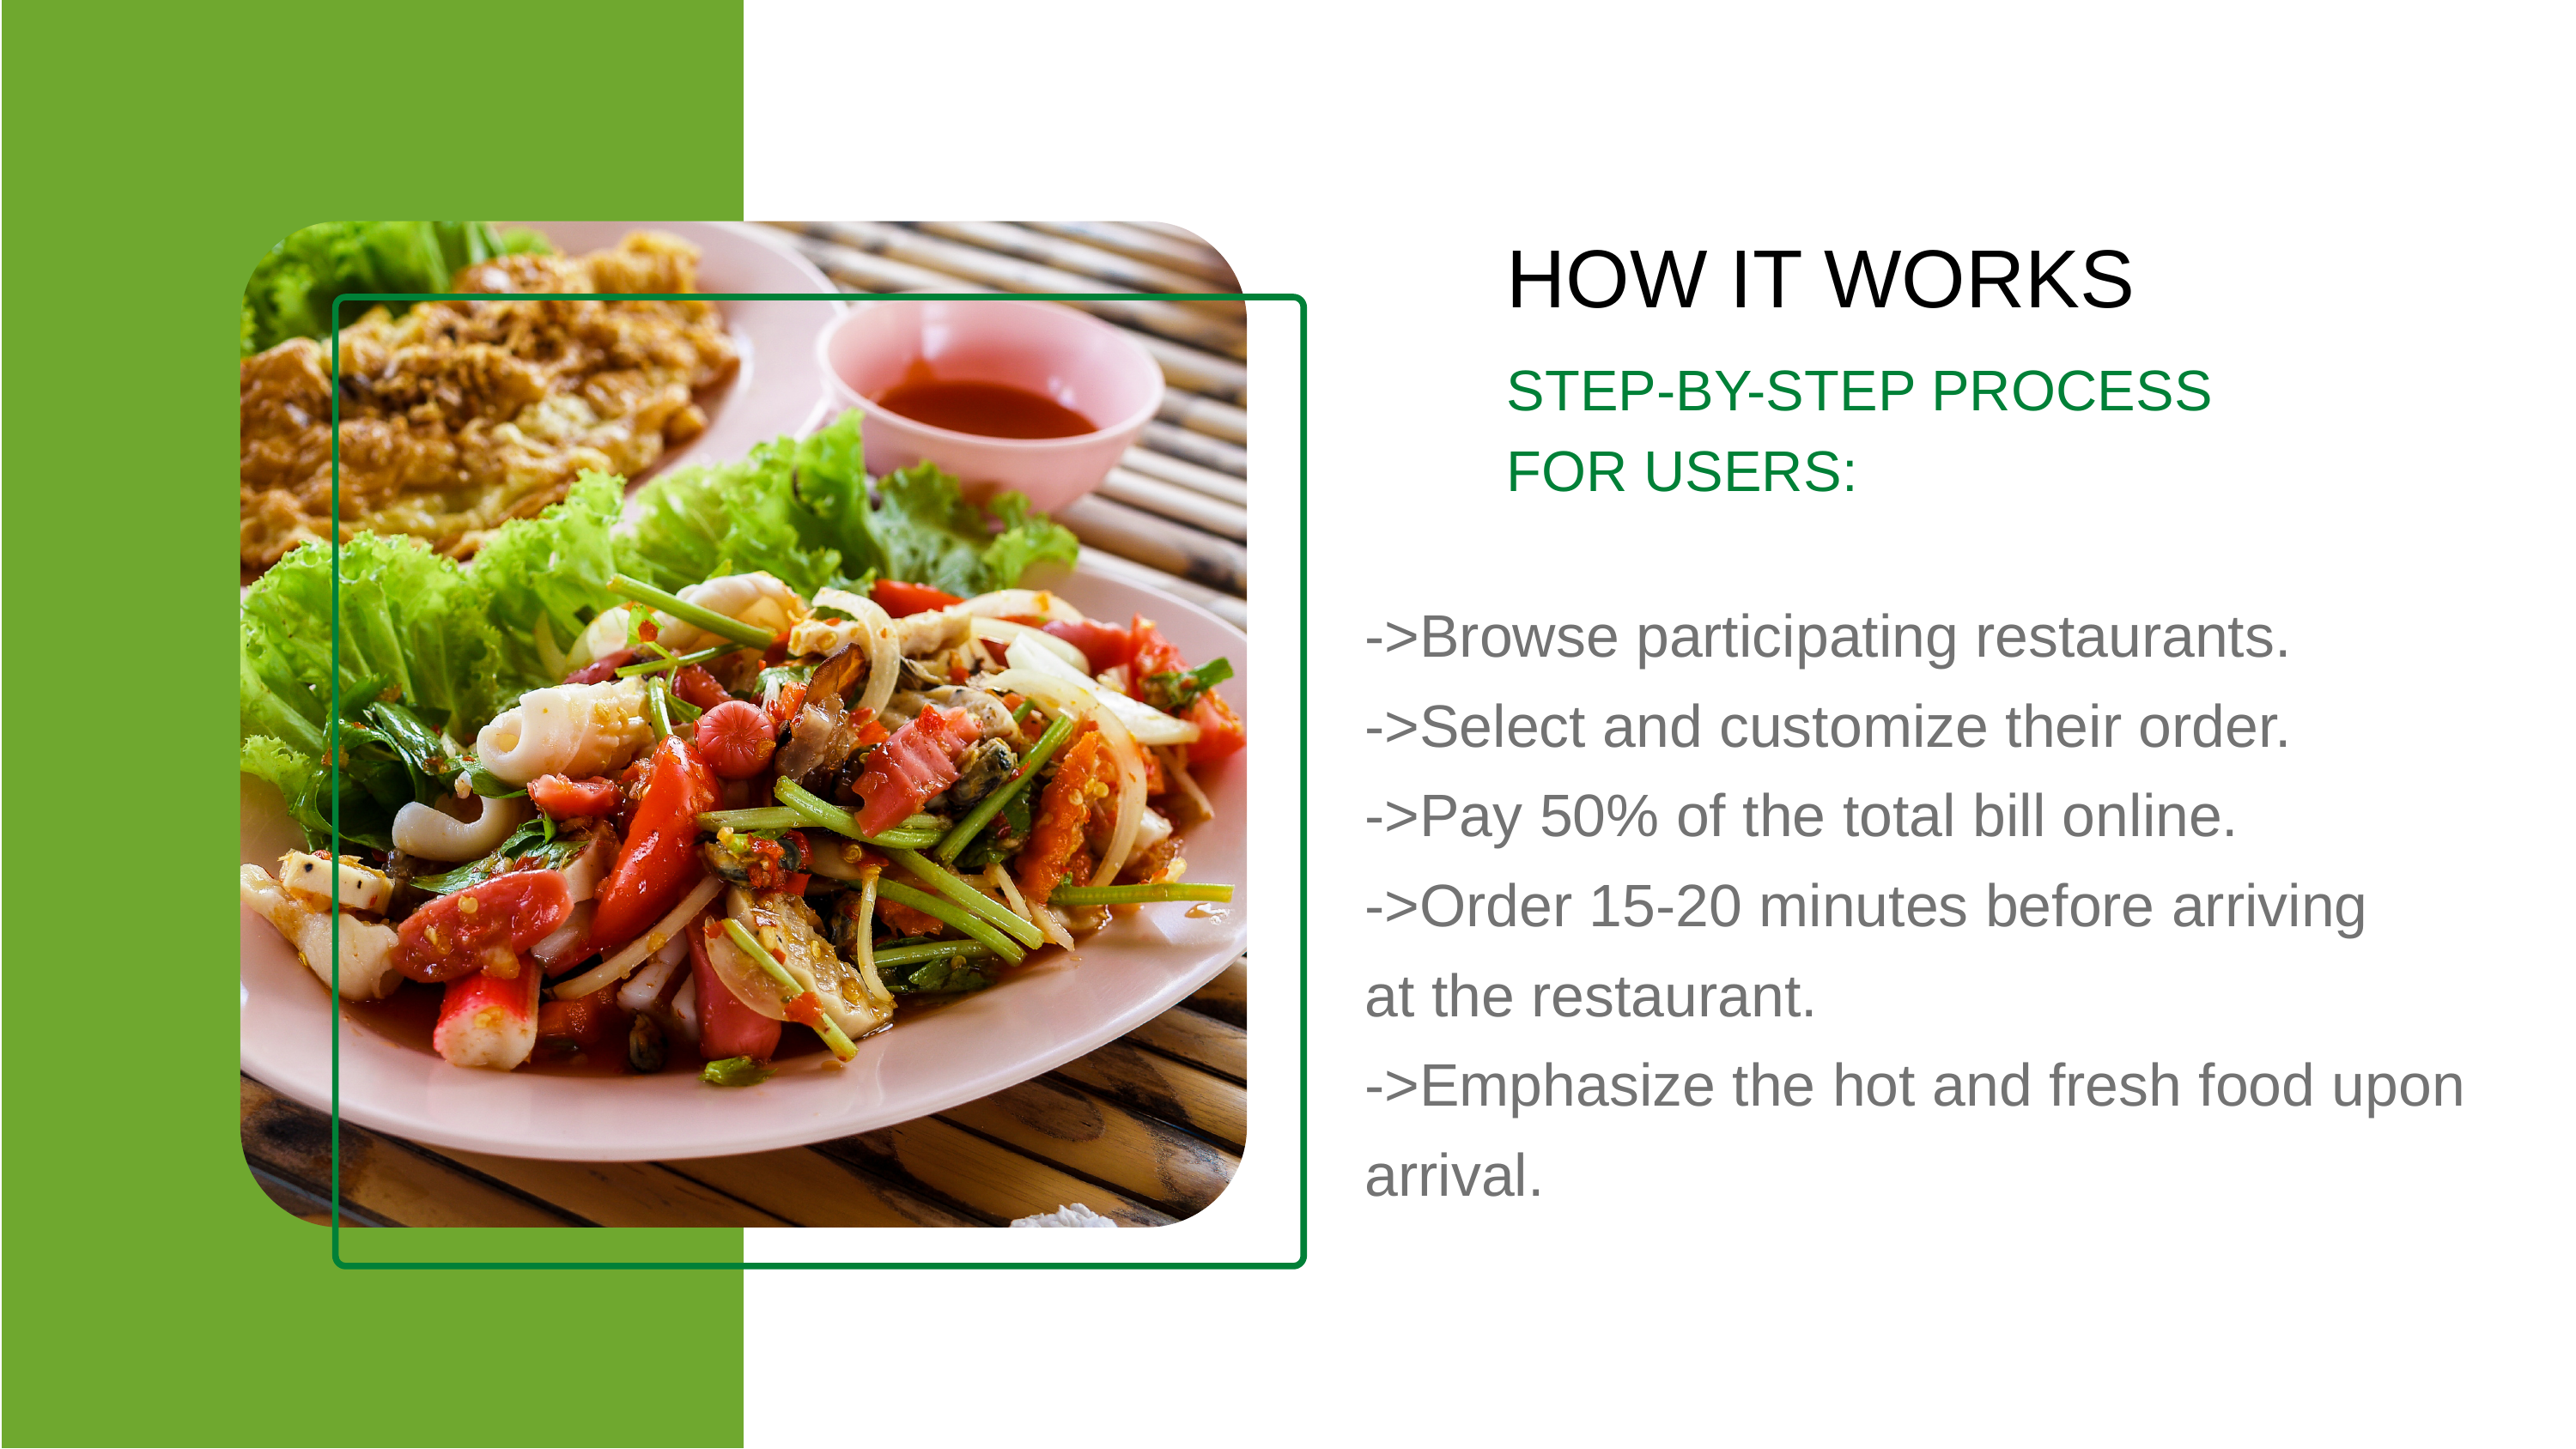

HOW IT WORKS

STEP-BY-STEP PROCESS FOR USERS:
->Browse participating restaurants.
->Select and customize their order.
->Pay 50% of the total bill online.
->Order 15-20 minutes before arriving      at the restaurant.
->Emphasize the hot and fresh food upon arrival.